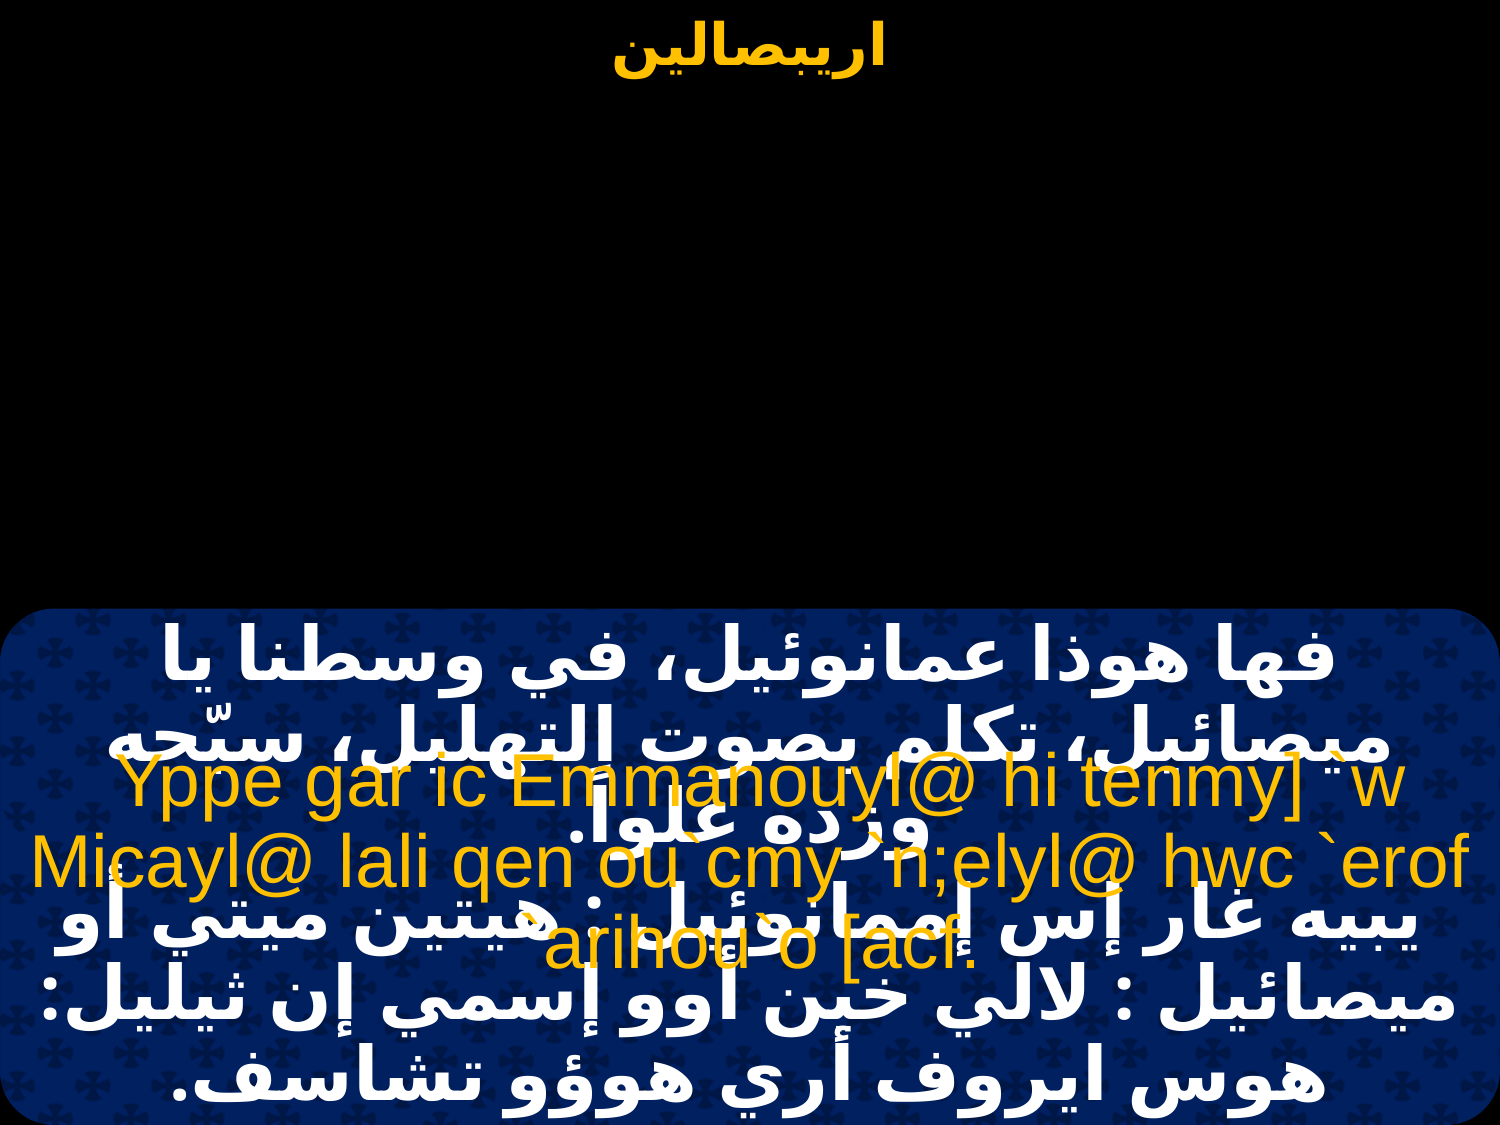

#
فها هوذا عمانوئيل، في وسطنا يا ميصائيل، تكلم بصوت التهليل، سبّحه وزده علواً.
 Yppe gar ic Emmanouyl@ hi tenmy] `w Micayl@ lali qen ou`cmy `n;elyl@ hwc `erof `arihou`o [acf.
 يبيه غار إس إممانوئيل : هيتين ميتي أو ميصائيل : لالي خين أوو إسمي إن ثيليل: هوس ايروف أري هوؤو تشاسف.